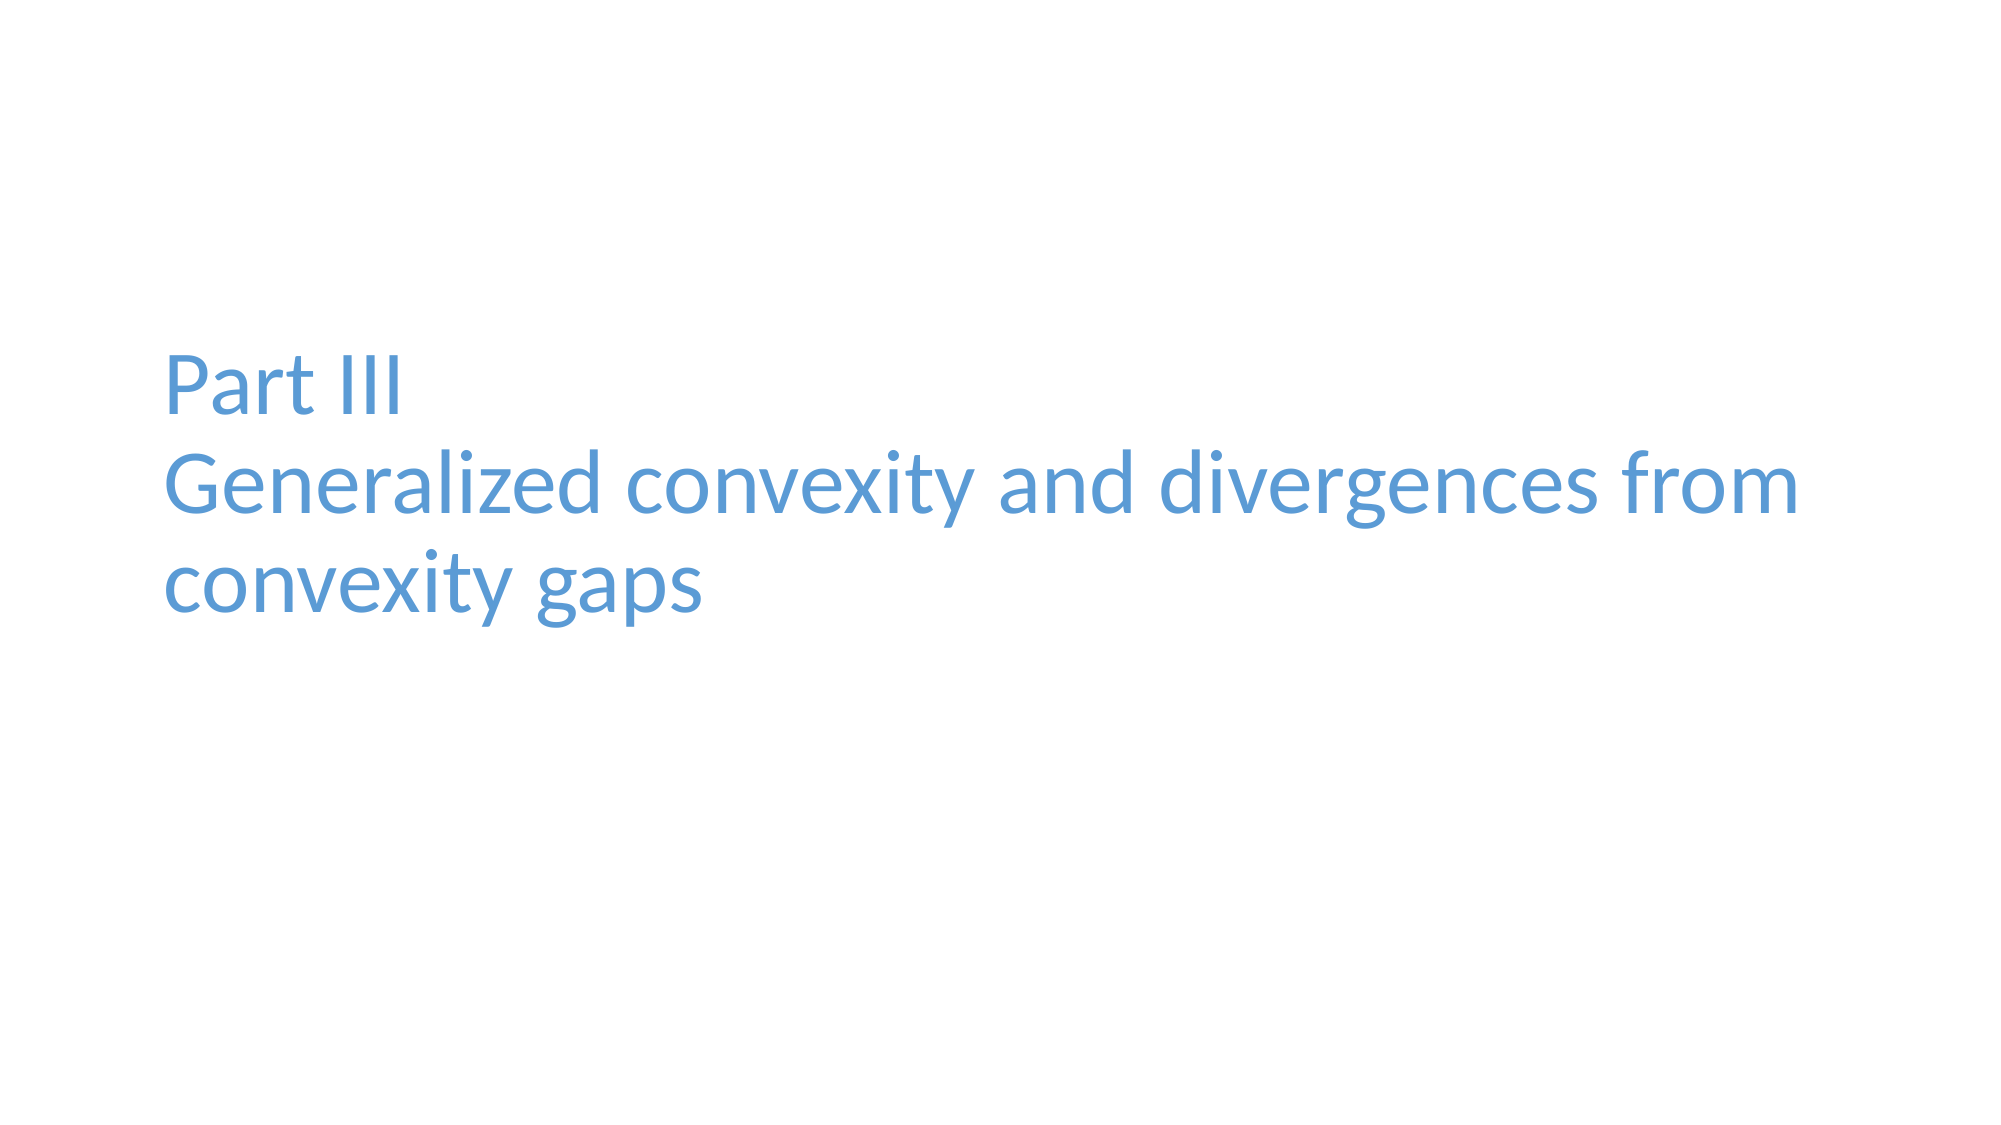

Part III
Generalized convexity and divergences from convexity gaps